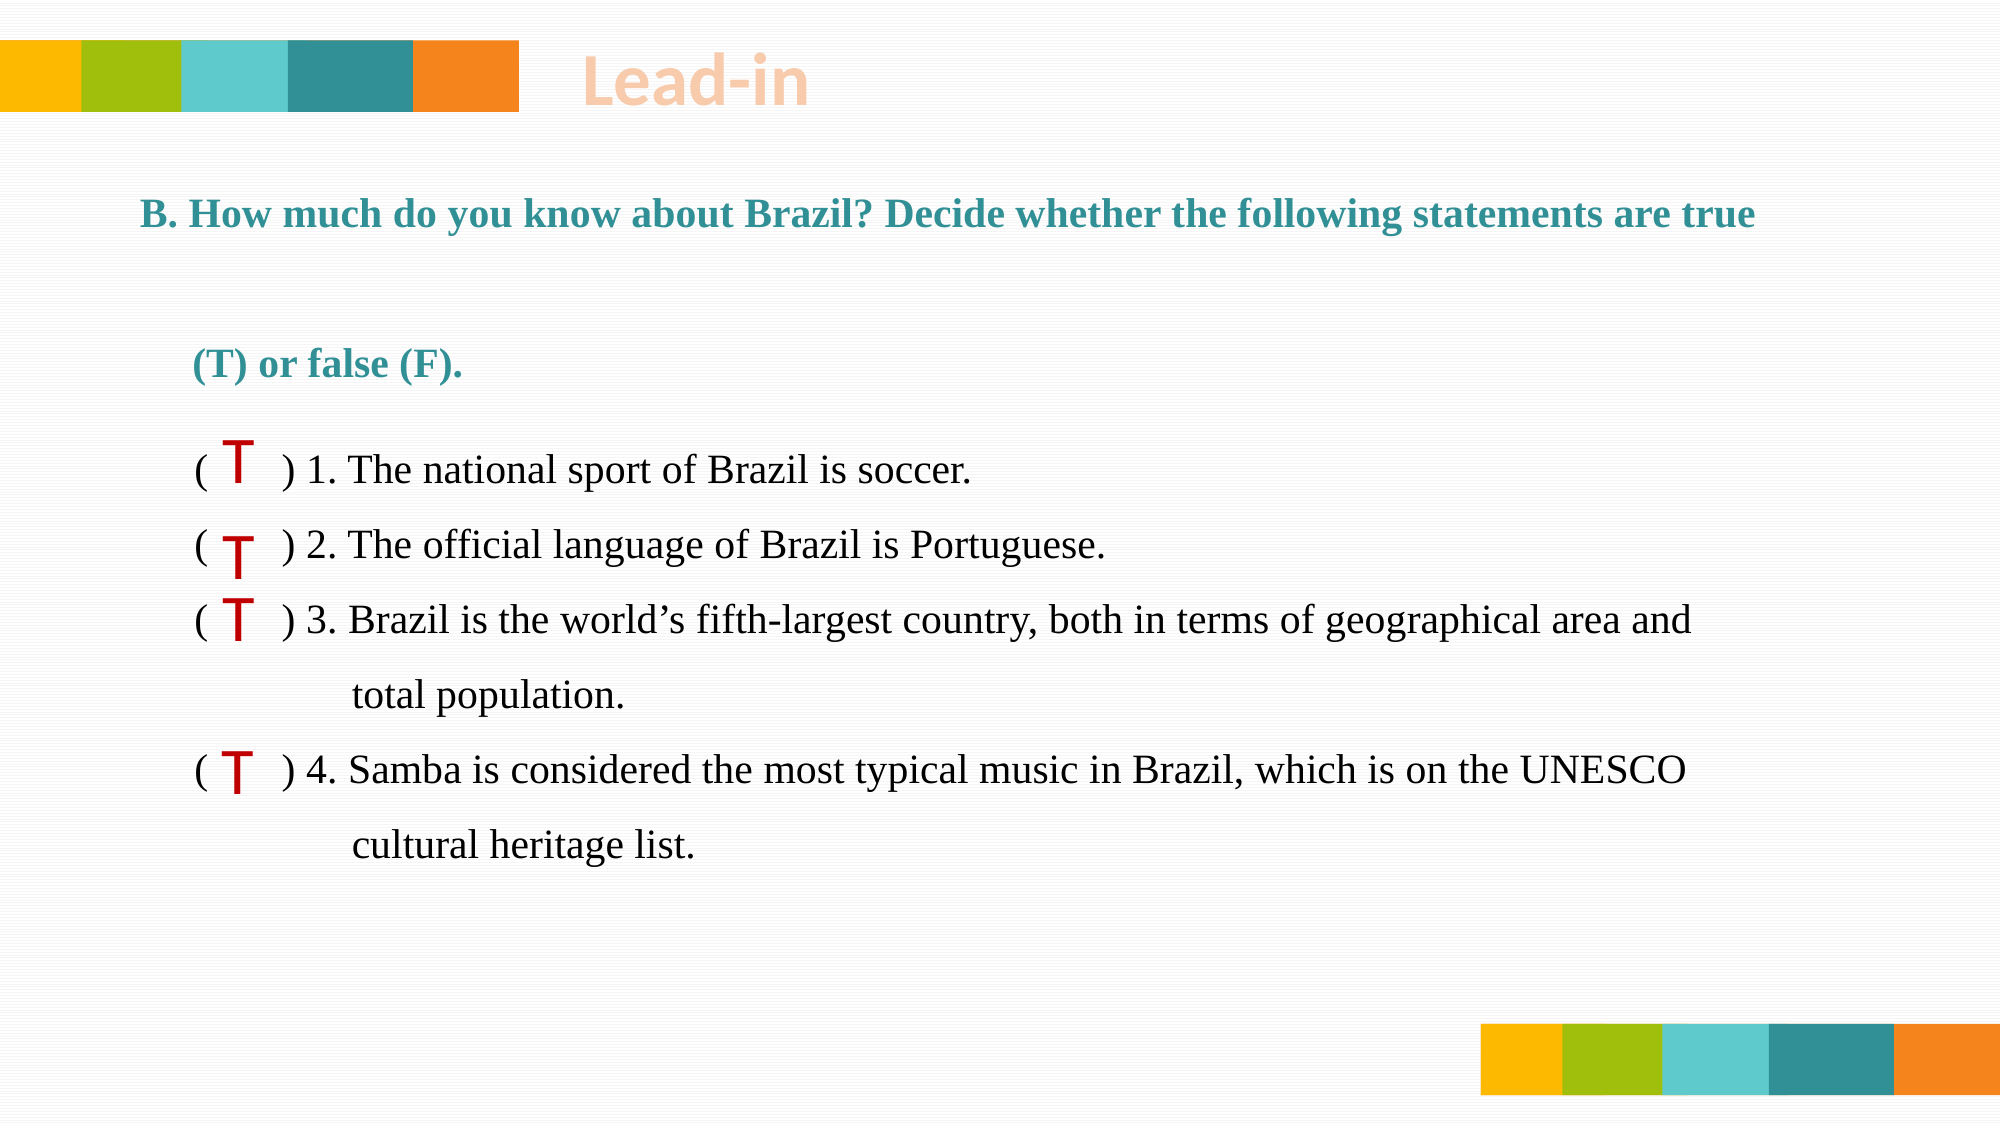

Lead-in

B. How much do you know about Brazil? Decide whether the following statements are true
     (T) or false (F).
(       ) 1. The national sport of Brazil is soccer.
(       ) 2. The official language of Brazil is Portuguese.
(       ) 3. Brazil is the world’s fifth-largest country, both in terms of geographical area and
               total population.
(       ) 4. Samba is considered the most typical music in Brazil, which is on the UNESCO
               cultural heritage list.
T
T
T
T